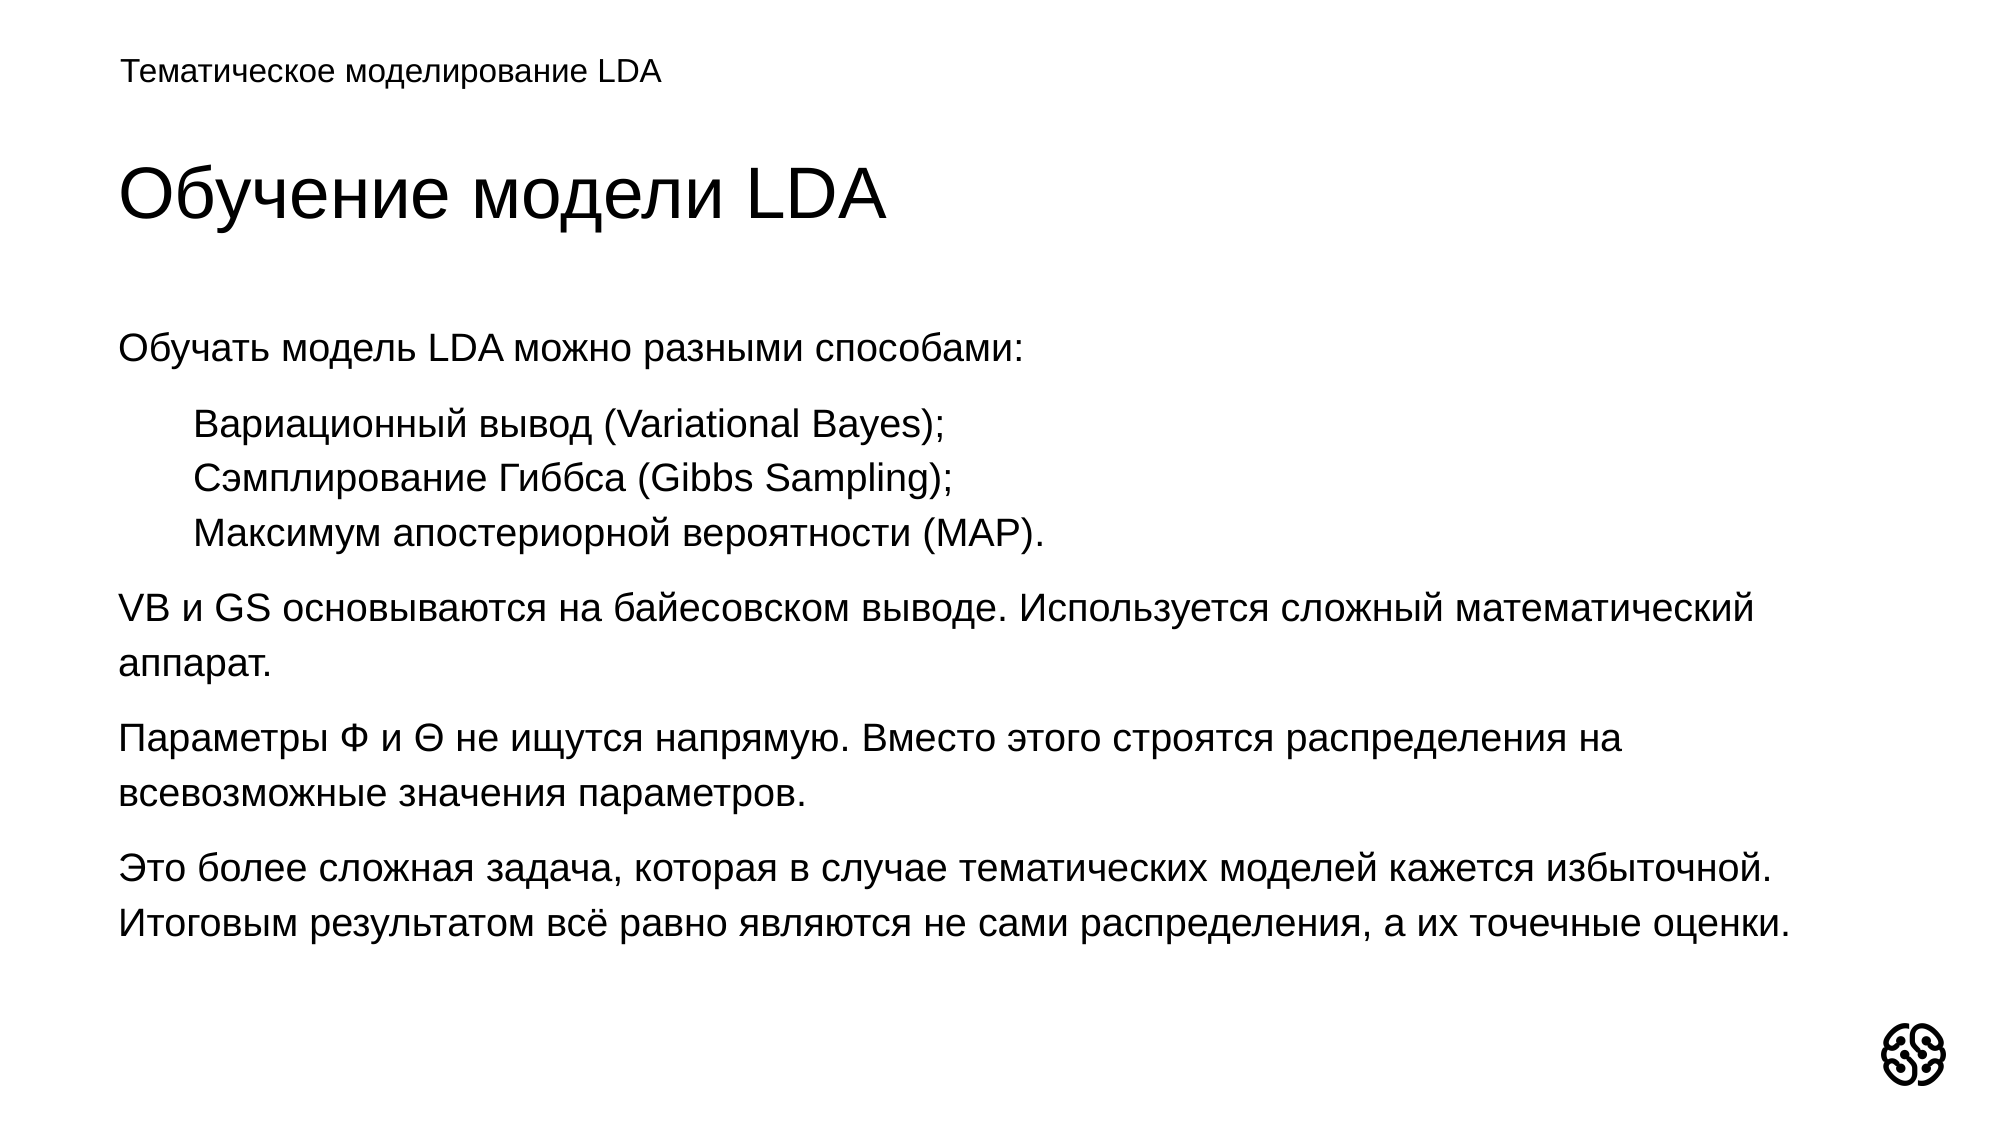

Тематическое моделирование LDA
Обучение модели LDA
Обучать модель LDA можно разными способами:
Вариационный вывод (Variational Bayes);
Сэмплирование Гиббса (Gibbs Sampling);
Максимум апостериорной вероятности (MAP).
VB и GS основываются на байесовском выводе. Используется сложный математический аппарат.
Параметры Ф и Θ не ищутся напрямую. Вместо этого строятся распределения на всевозможные значения параметров.
Это более сложная задача, которая в случае тематических моделей кажется избыточной. Итоговым результатом всё равно являются не сами распределения, а их точечные оценки.